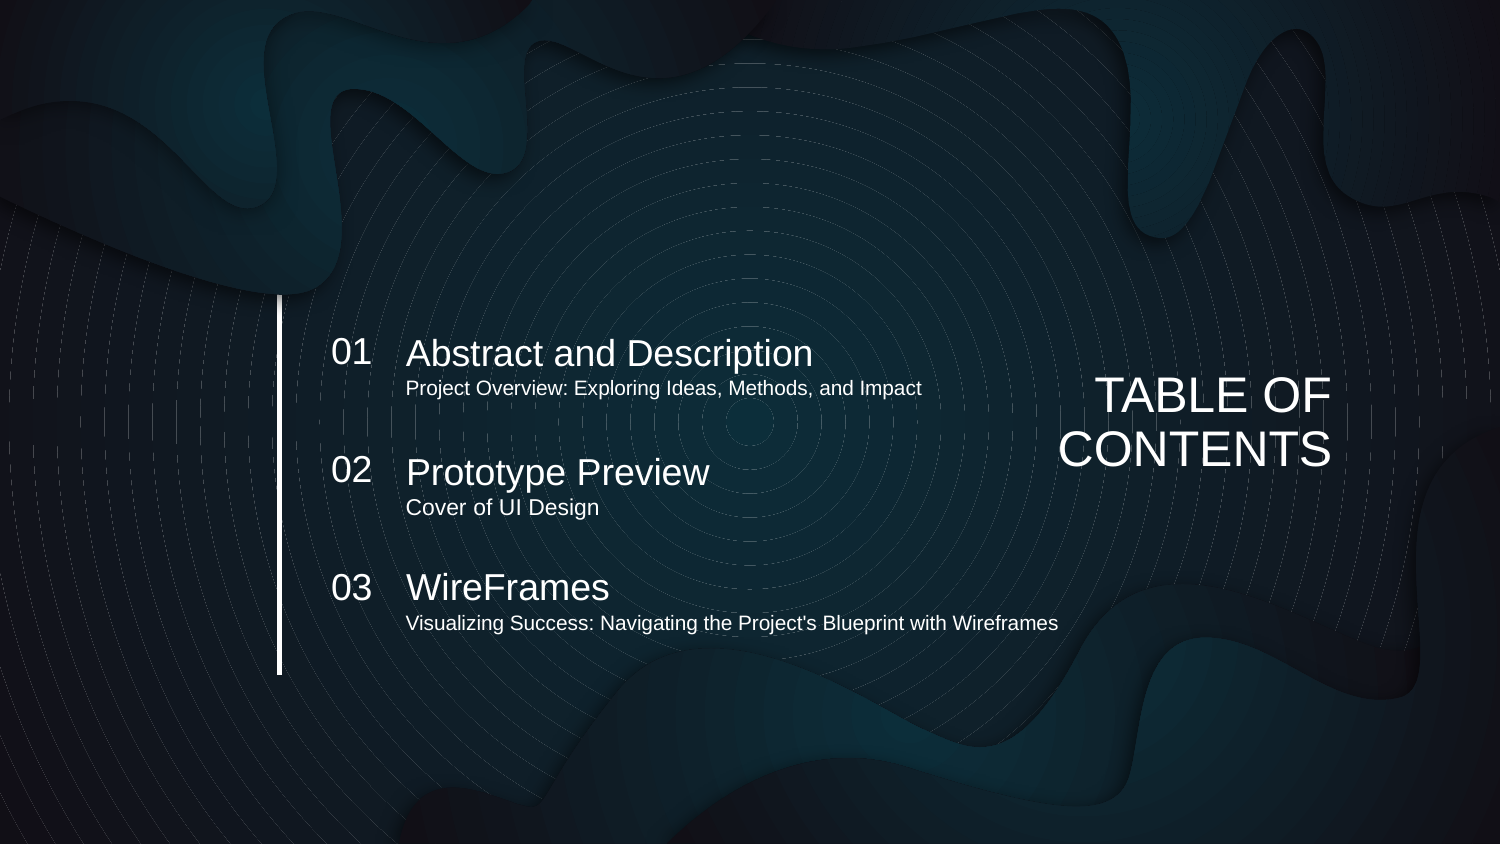

Abstract and Description
01
# TABLE OF CONTENTS
Project Overview: Exploring Ideas, Methods, and Impact
Prototype Preview
02
Cover of UI Design
WireFrames
03
Visualizing Success: Navigating the Project's Blueprint with Wireframes